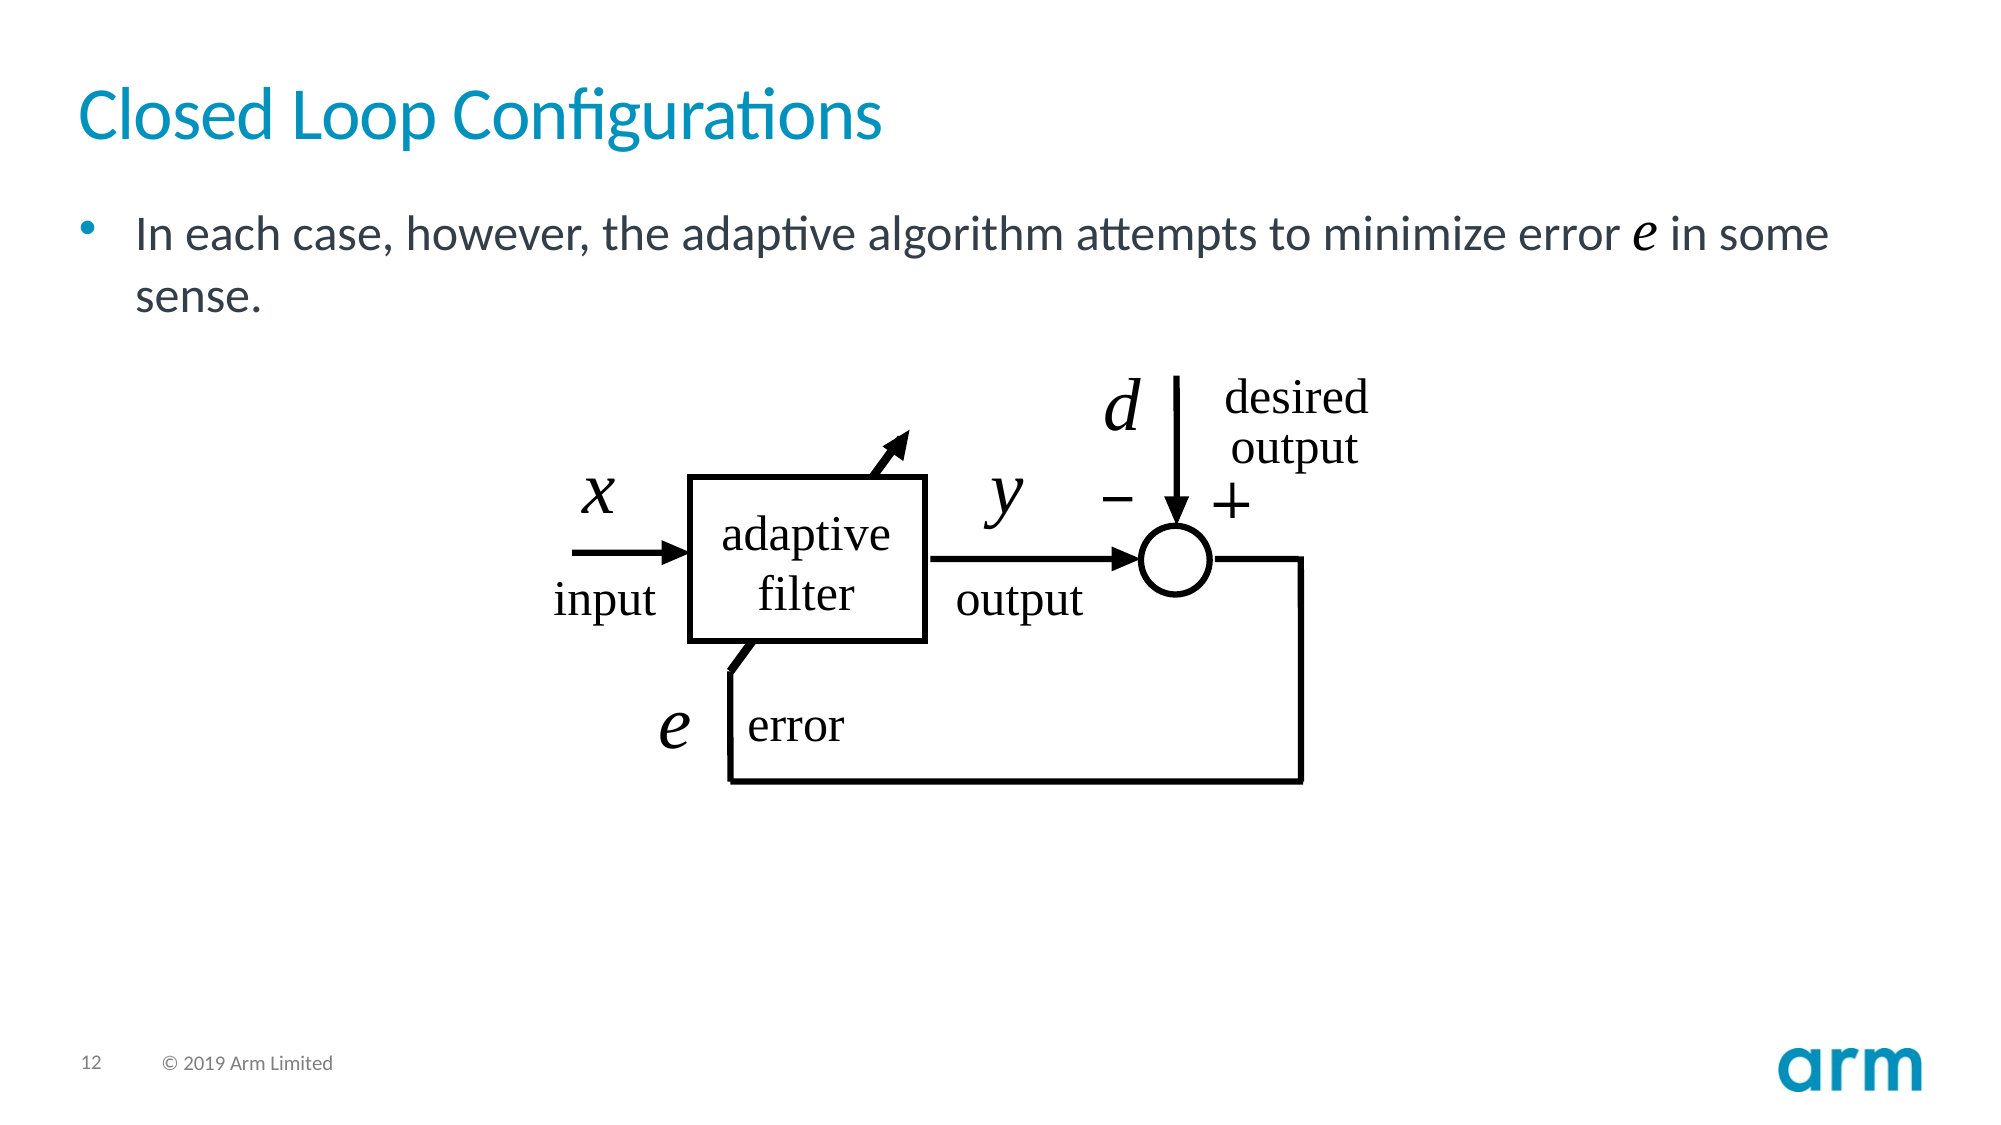

# Closed Loop Configurations
In each case, however, the adaptive algorithm attempts to minimize error e in some sense.
d

desired

output

x
y

adaptive
filter

input
output

e
error